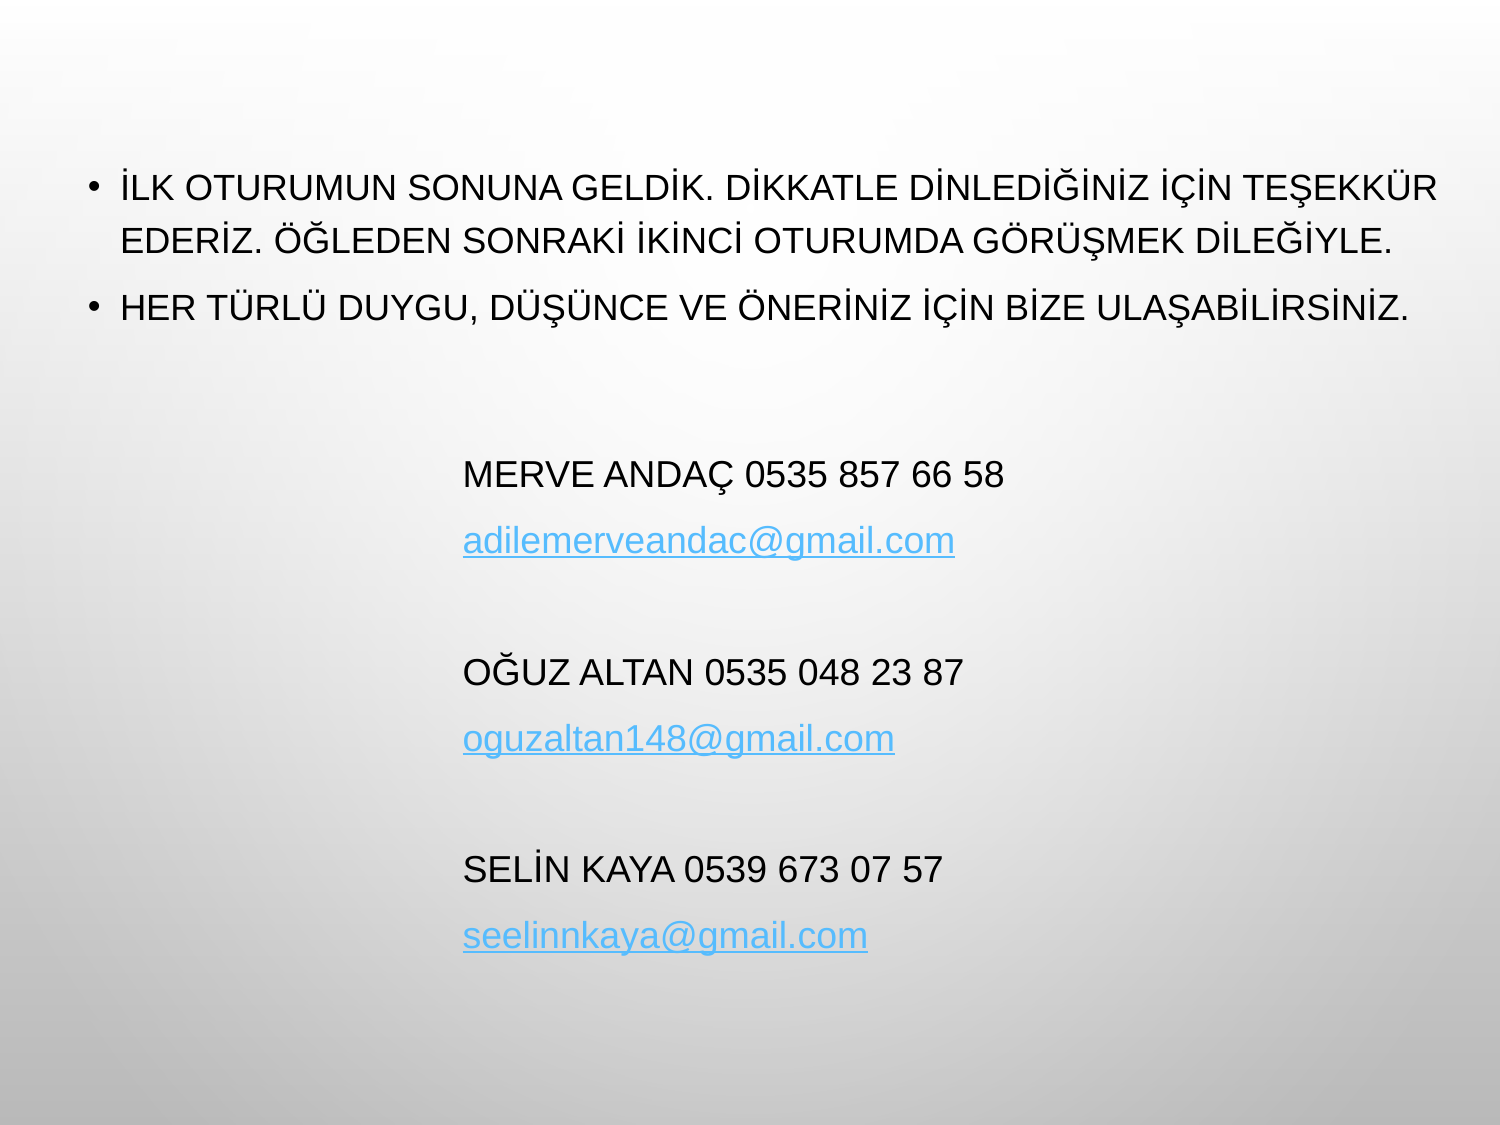

İlk oturumun sonuna geldik. Dikkatle dinlediğiniz için teşekkür ederiz. Öğleden sonraki ikinci oturumda görüşmek dileğiyle.
Her türlü duygu, düşünce ve öneriniz için bize ulaşabilirsiniz.
Merve andaç 0535 857 66 58
adilemerveandac@gmail.com

Oğuz Altan 0535 048 23 87
oguzaltan148@gmail.com

Selin kaya 0539 673 07 57
seelinnkaya@gmail.com